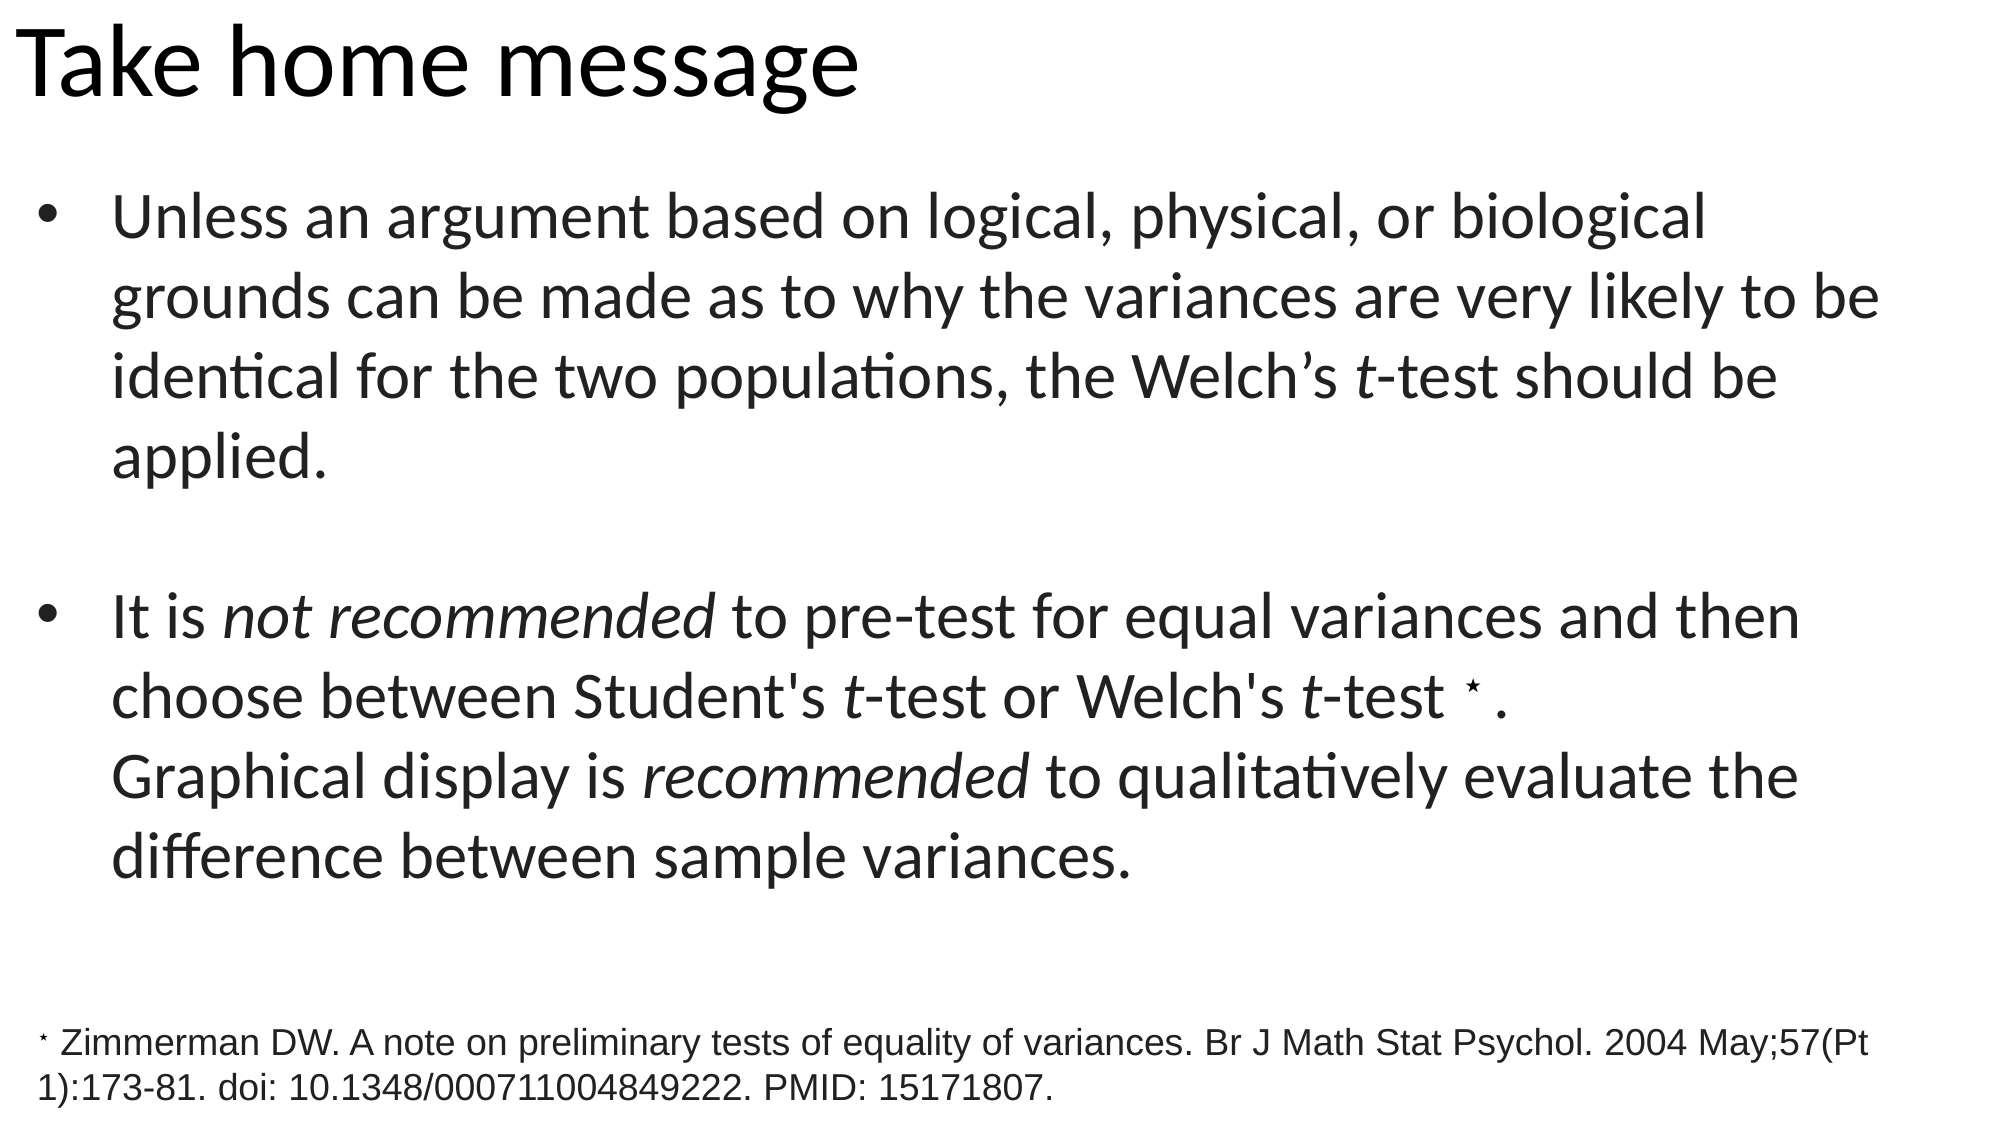

Take home message
Unless an argument based on logical, physical, or biological grounds can be made as to why the variances are very likely to be identical for the two populations, the Welch’s t-test should be applied.

It is not recommended to pre-test for equal variances and then choose between Student's t-test or Welch's t-test ⋆ .
     Graphical display is recommended to qualitatively evaluate the
     difference between sample variances.
⋆  Zimmerman DW. A note on preliminary tests of equality of variances. Br J Math Stat Psychol. 2004 May;57(Pt 1):173-81. doi: 10.1348/000711004849222. PMID: 15171807.